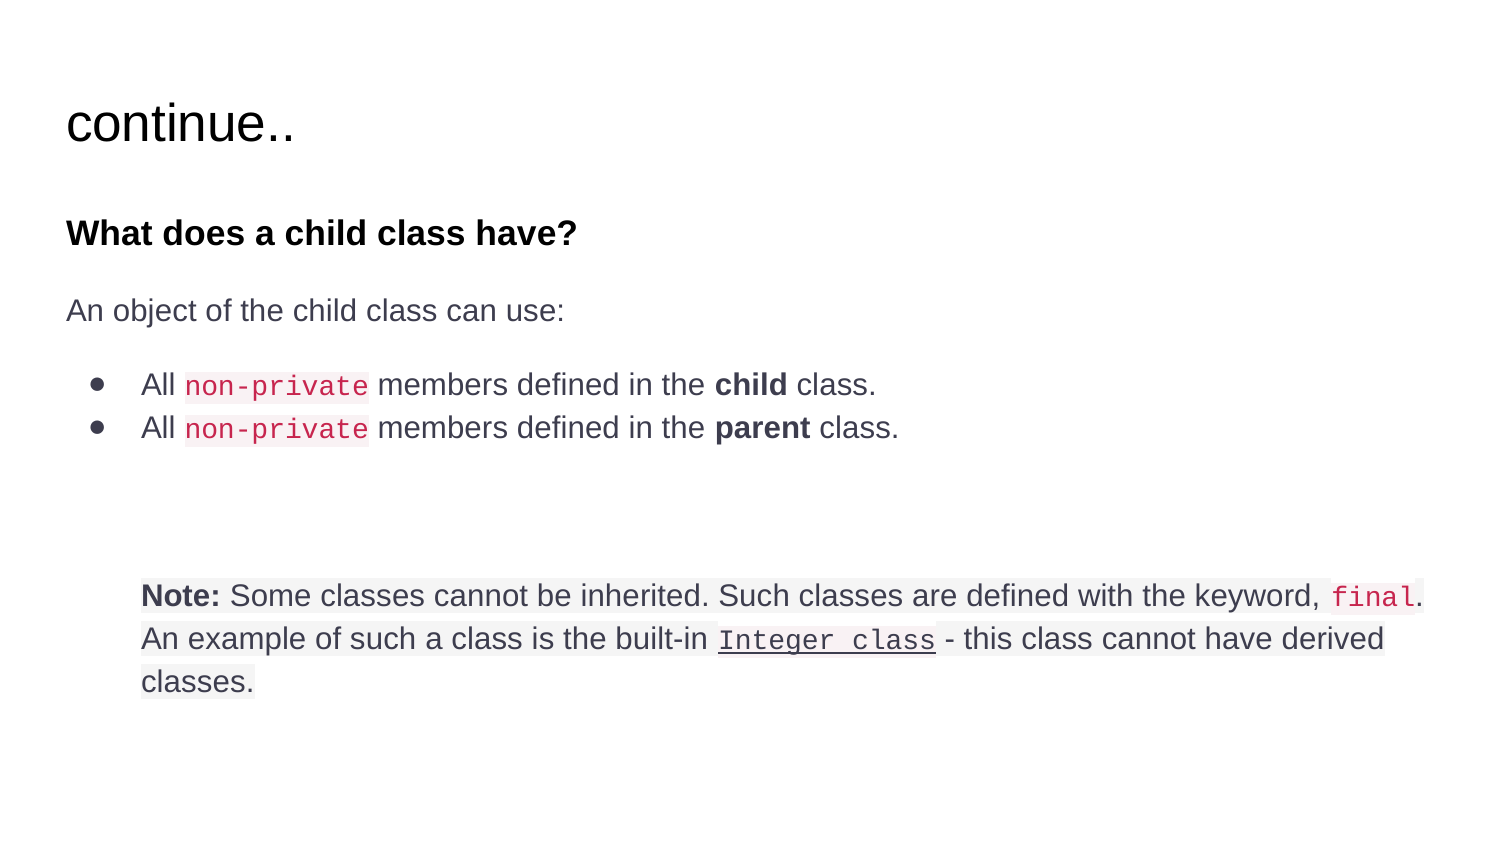

# continue..
What does a child class have?
An object of the child class can use:
All non-private members defined in the child class.
All non-private members defined in the parent class.

Note: Some classes cannot be inherited. Such classes are defined with the keyword, final. An example of such a class is the built-in Integer class - this class cannot have derived classes.